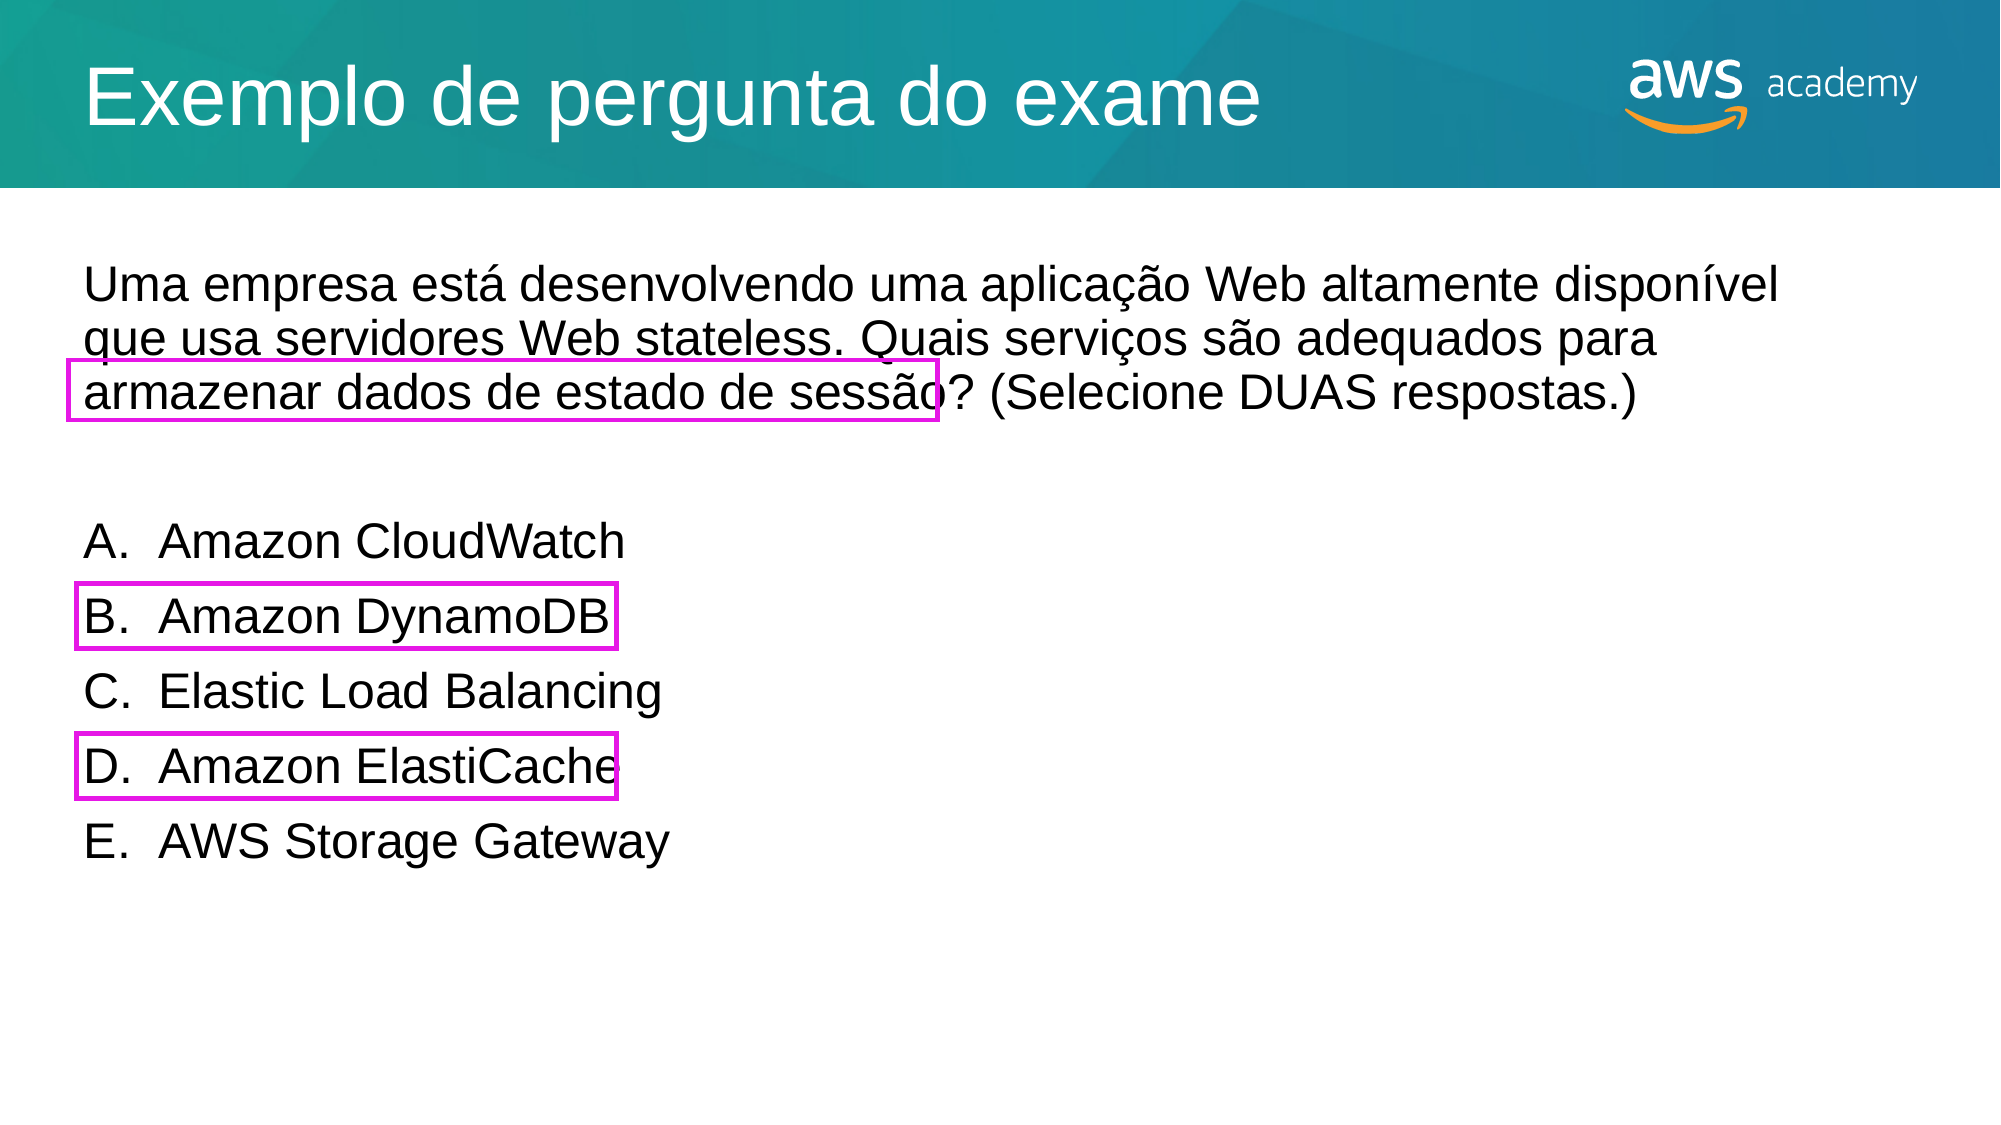

# Exemplo de pergunta do exame
Uma empresa está desenvolvendo uma aplicação Web altamente disponível que usa servidores Web stateless. Quais serviços são adequados para armazenar dados de estado de sessão? (Selecione DUAS respostas.)

Amazon CloudWatch
Amazon DynamoDB
Elastic Load Balancing
Amazon ElastiCache
AWS Storage Gateway